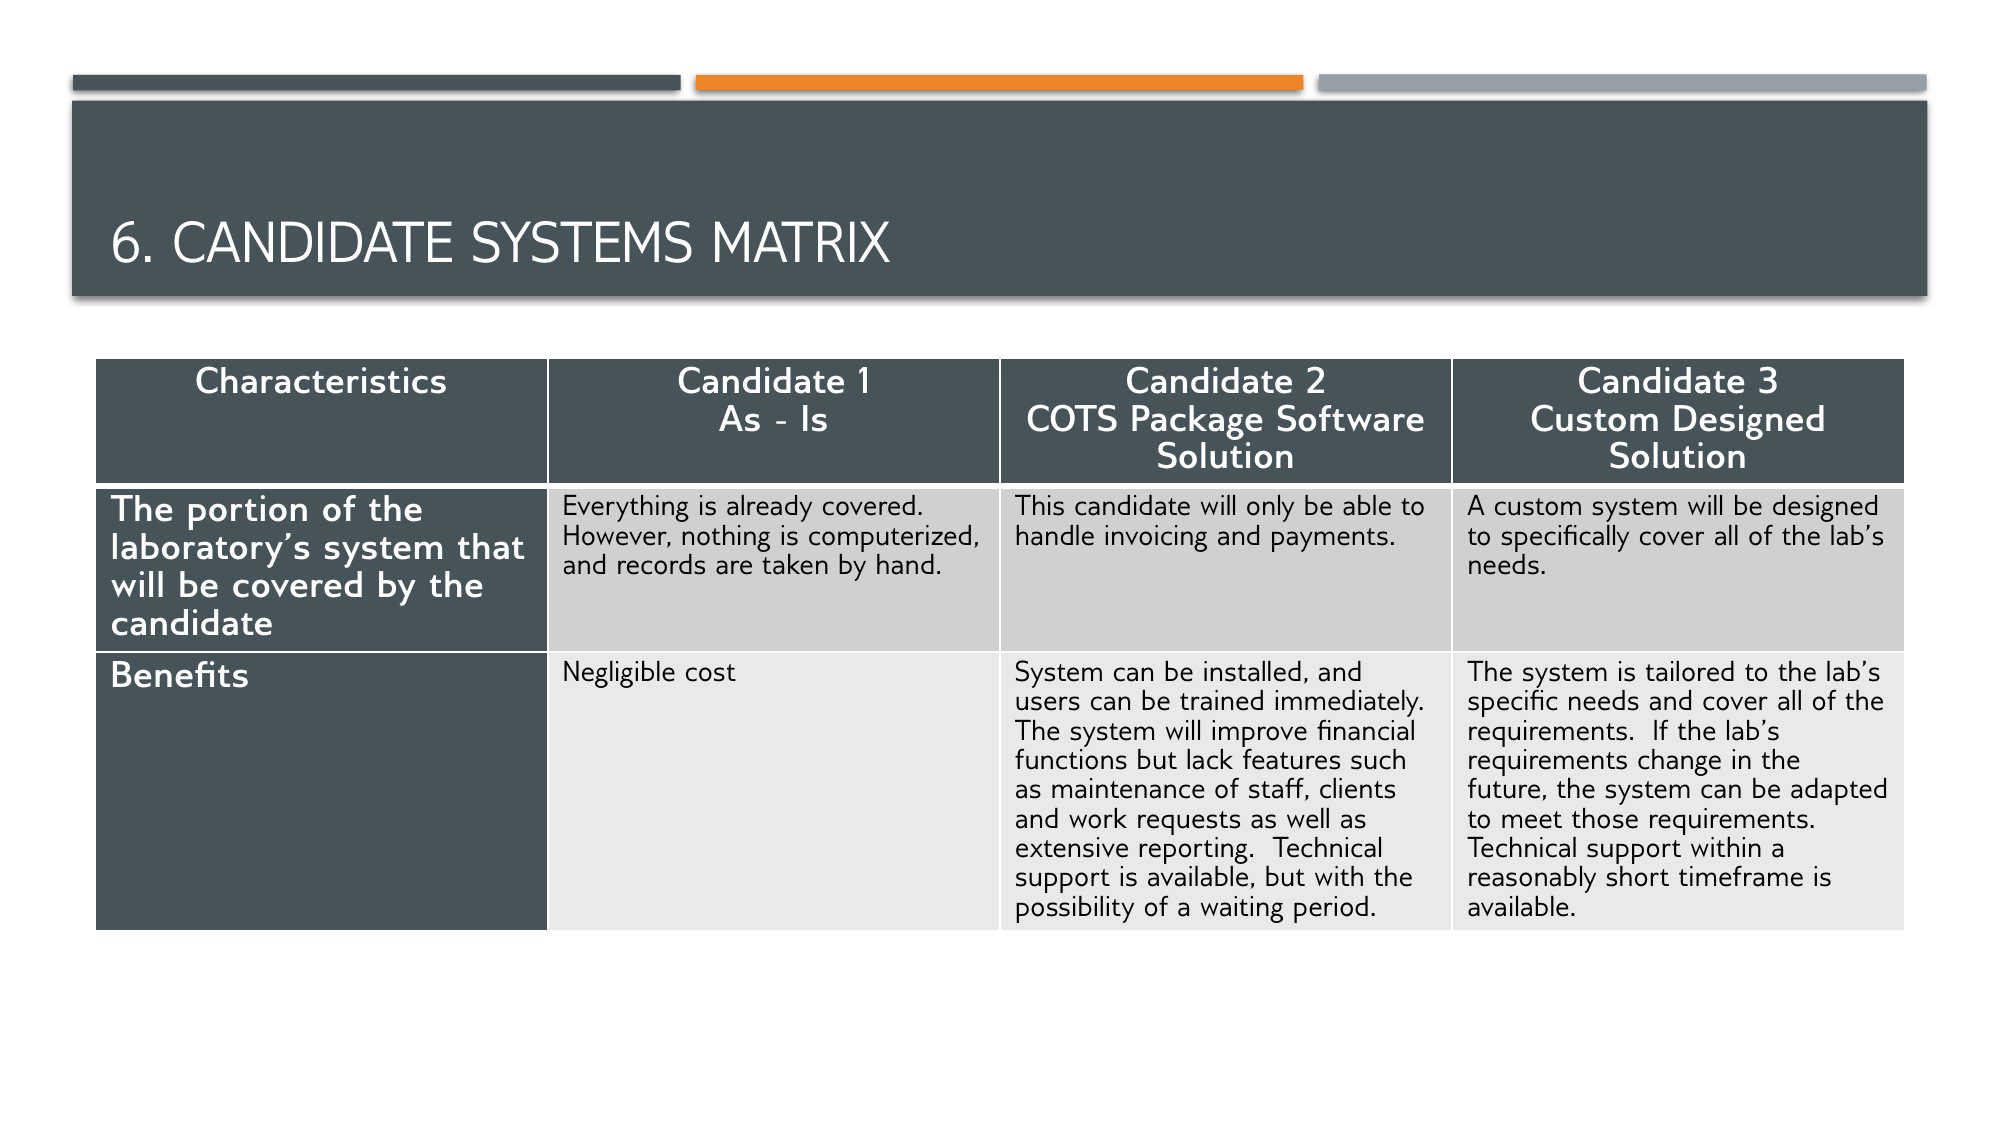

# 6. Candidate Systems Matrix
| Characteristics | Candidate 1 As - Is | Candidate 2 COTS Package Software Solution | Candidate 3 Custom Designed Solution |
| --- | --- | --- | --- |
| The portion of the laboratory’s system that will be covered by the candidate | Everything is already covered. However, nothing is computerized, and records are taken by hand. | This candidate will only be able to handle invoicing and payments. | A custom system will be designed to specifically cover all of the lab’s needs. |
| Benefits | Negligible cost | System can be installed, and users can be trained immediately. The system will improve financial functions but lack features such as maintenance of staff, clients and work requests as well as extensive reporting. Technical support is available, but with the possibility of a waiting period. | The system is tailored to the lab’s specific needs and cover all of the requirements. If the lab’s requirements change in the future, the system can be adapted to meet those requirements. Technical support within a reasonably short timeframe is available. |